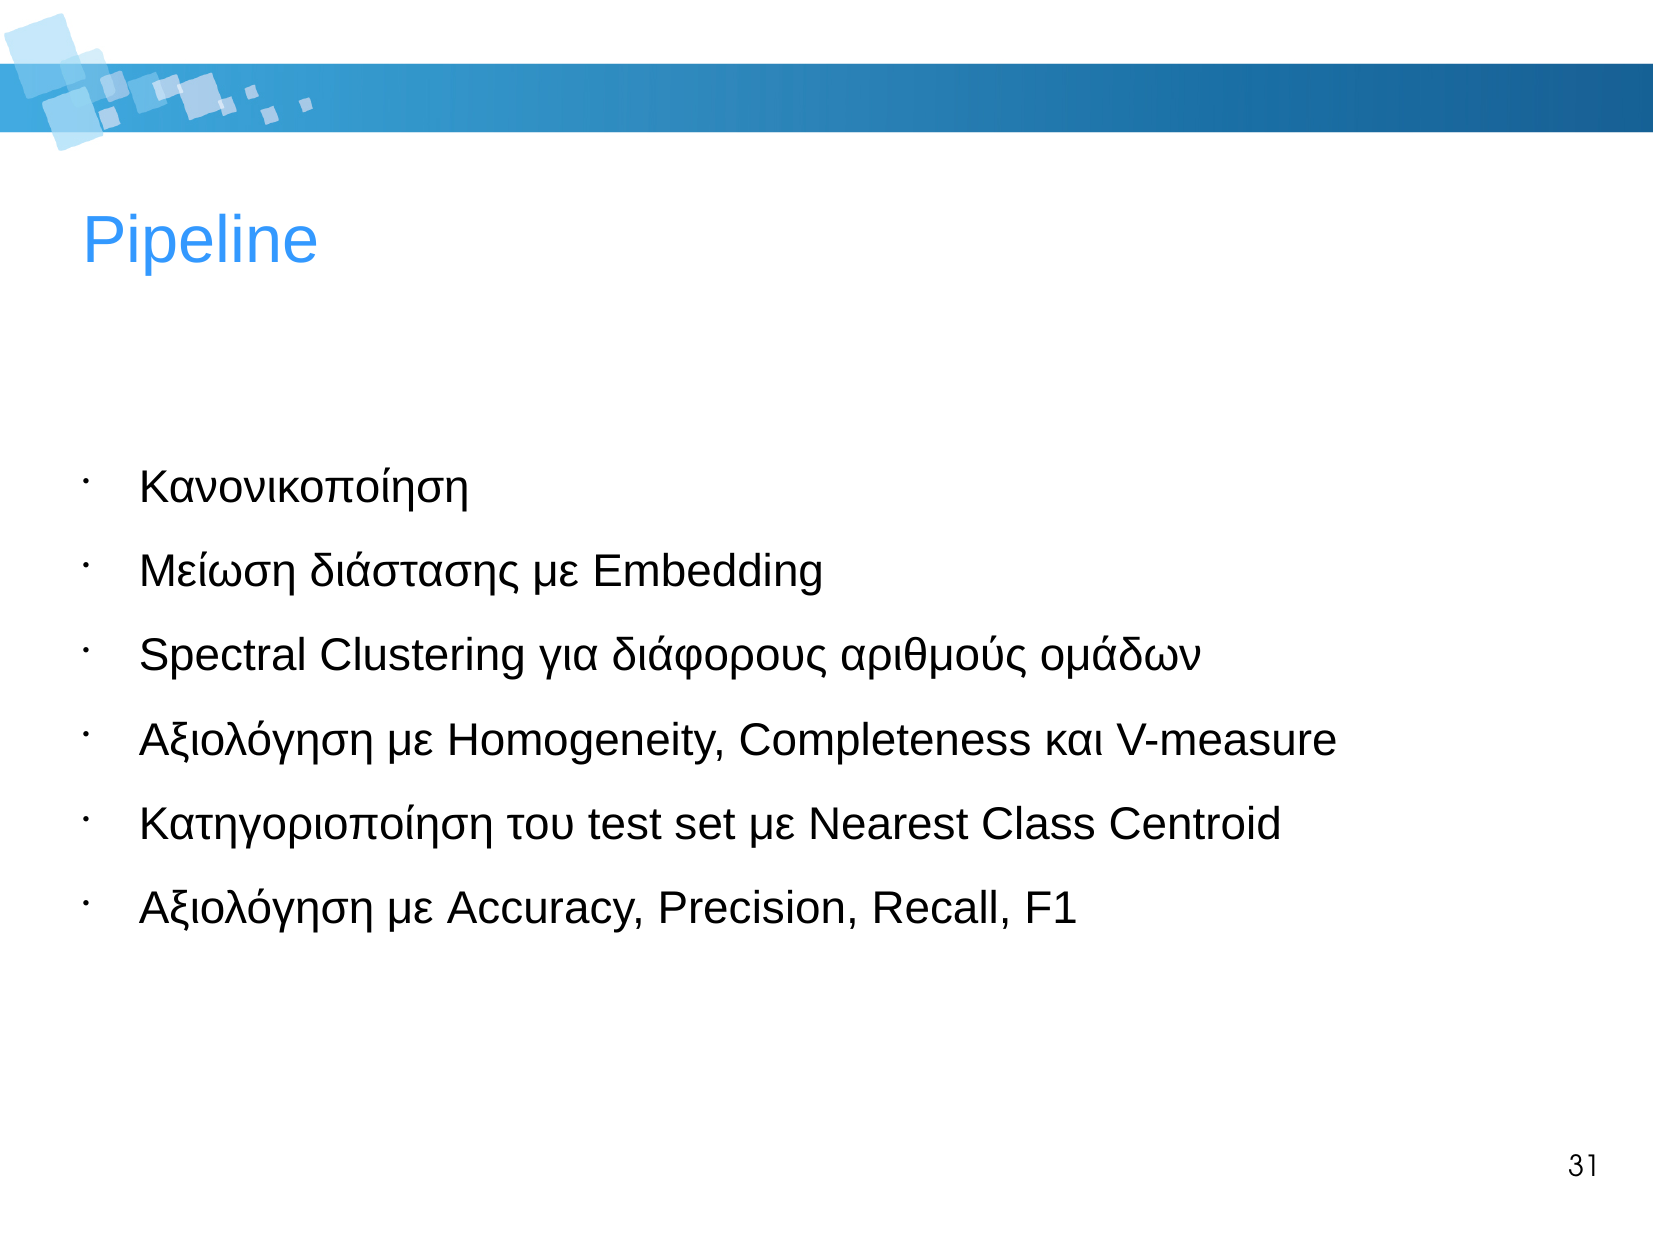

Pipeline
Κανονικοποίηση
Μείωση διάστασης με Embedding
Spectral Clustering για διάφορους αριθμούς ομάδων
Αξιολόγηση με Homogeneity, Completeness και V-measure
Κατηγοριοποίηση του test set με Nearest Class Centroid
Αξιολόγηση με Accuracy, Precision, Recall, F1

31